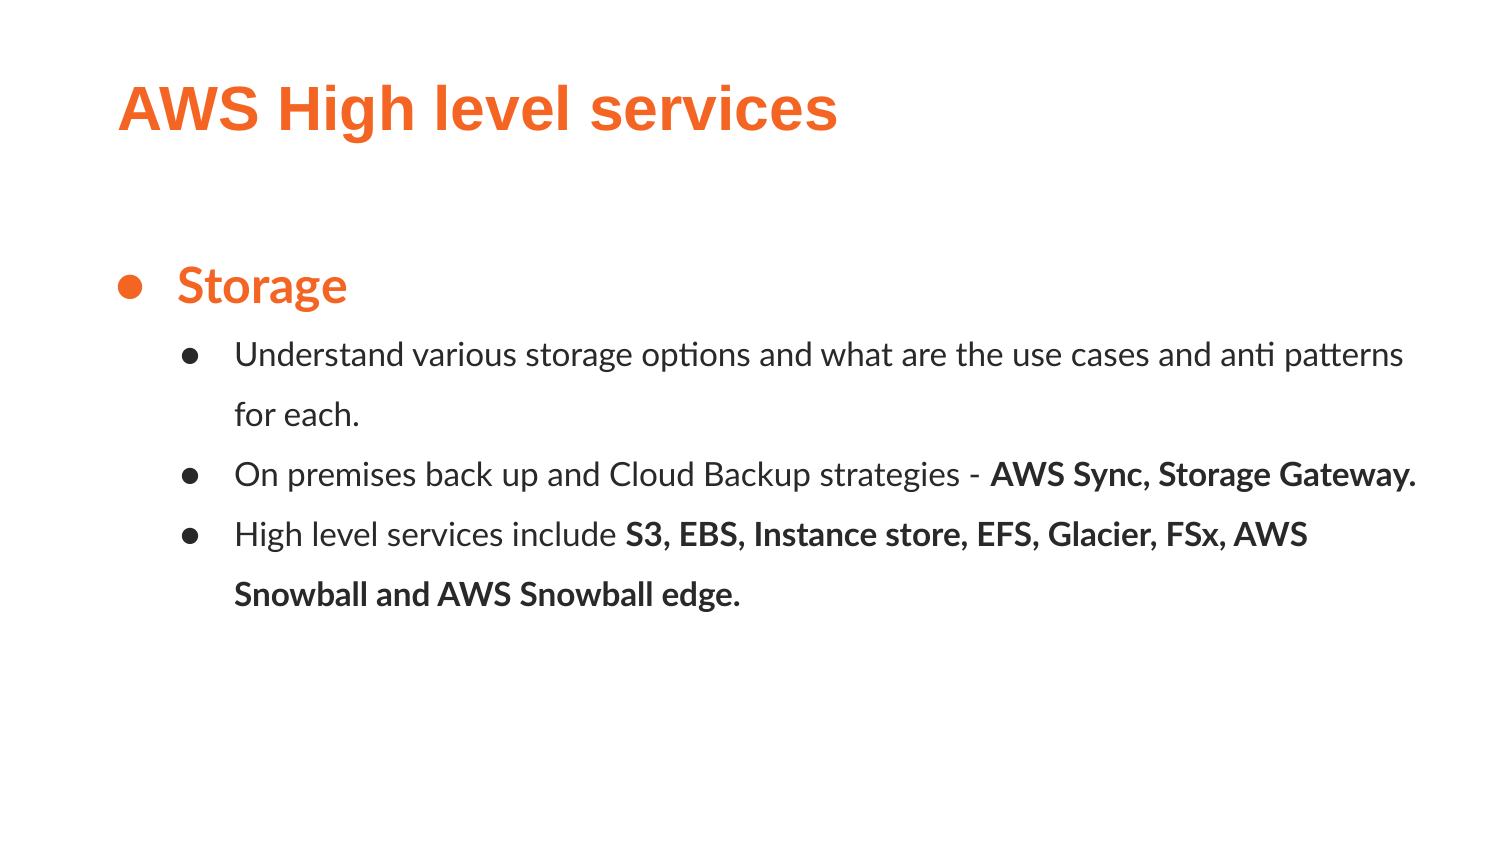

AWS High level services
Storage
Understand various storage options and what are the use cases and anti patterns for each.
On premises back up and Cloud Backup strategies - AWS Sync, Storage Gateway.
High level services include S3, EBS, Instance store, EFS, Glacier, FSx, AWS Snowball and AWS Snowball edge.